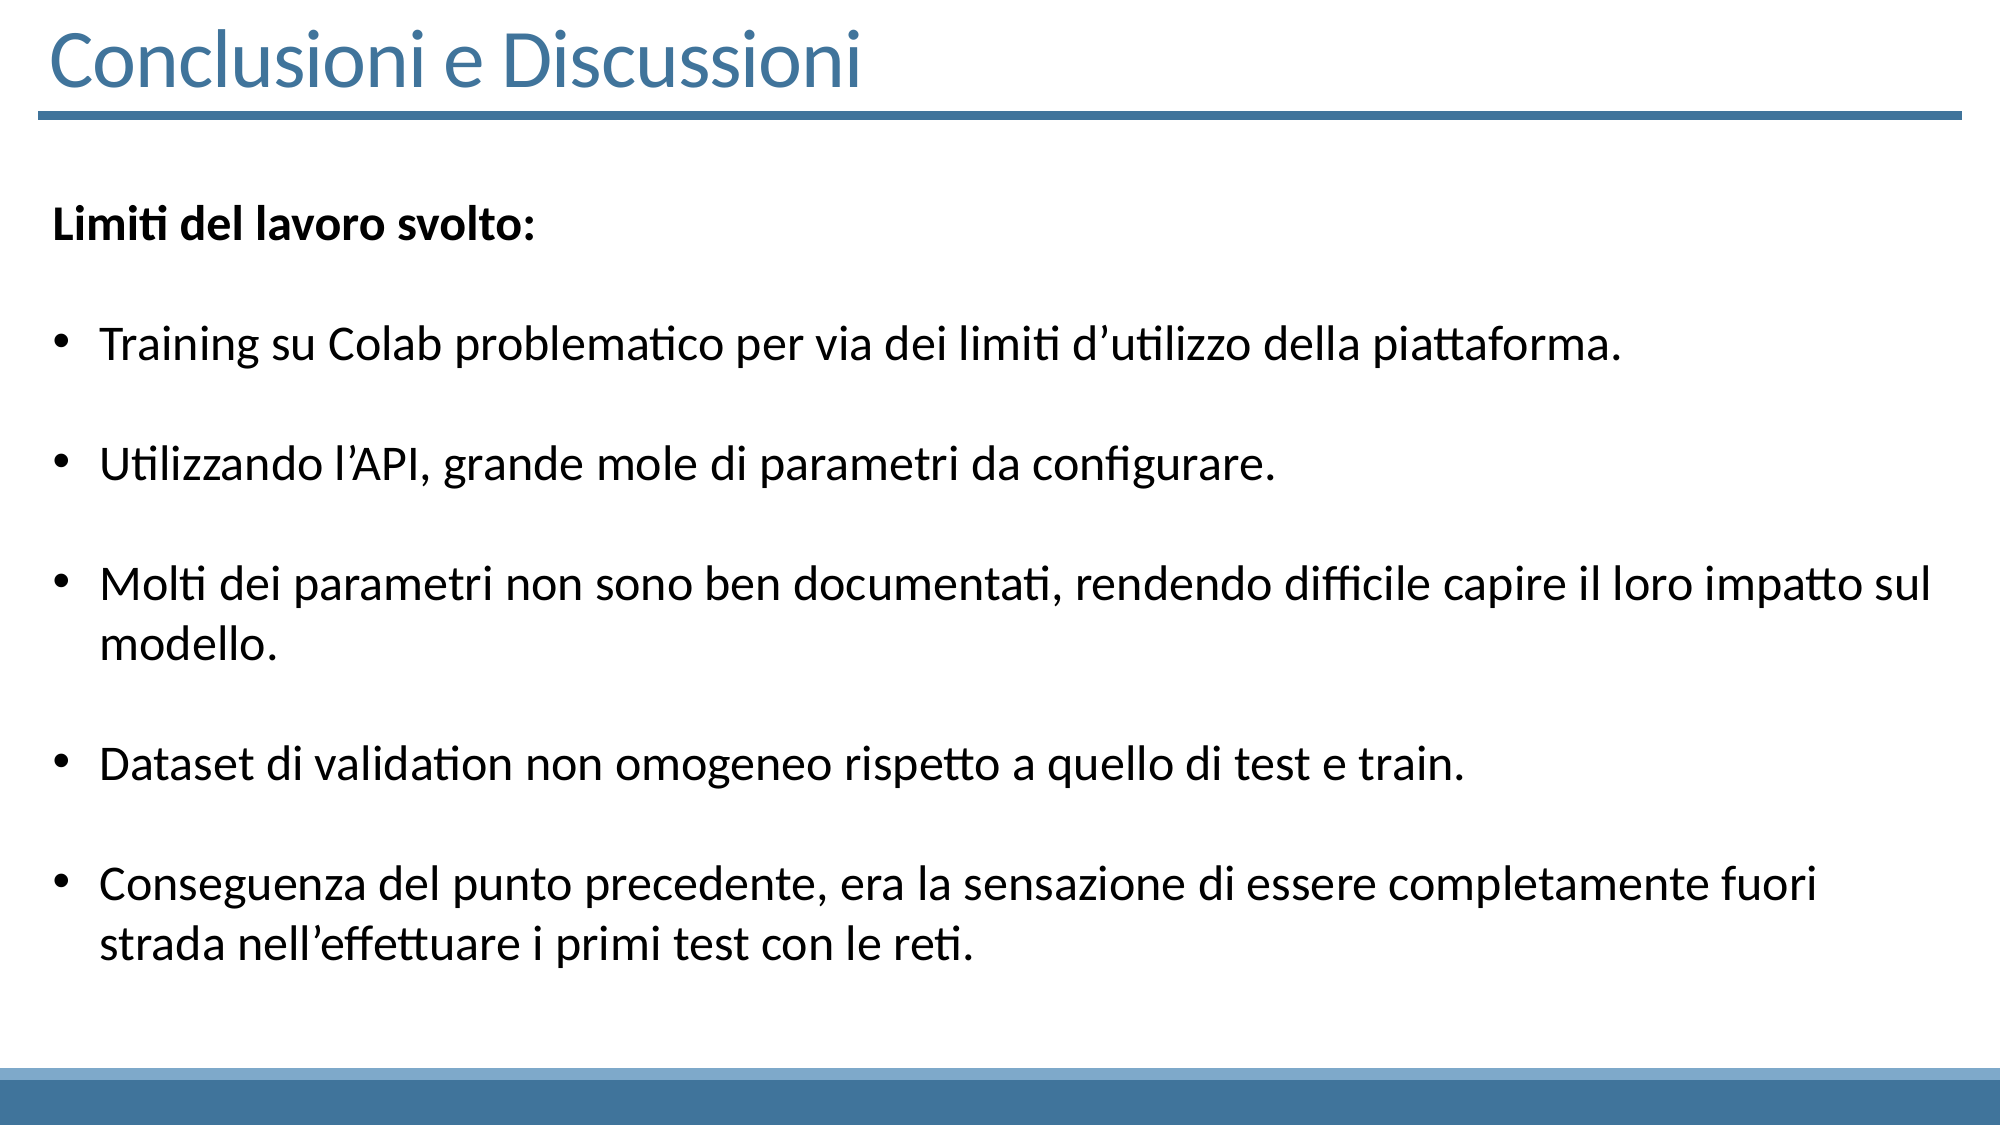

Conclusioni e Discussioni
Limiti del lavoro svolto:

Training su Colab problematico per via dei limiti d’utilizzo della piattaforma.

Utilizzando l’API, grande mole di parametri da configurare.

Molti dei parametri non sono ben documentati, rendendo difficile capire il loro impatto sul modello.

Dataset di validation non omogeneo rispetto a quello di test e train.

Conseguenza del punto precedente, era la sensazione di essere completamente fuori strada nell’effettuare i primi test con le reti.